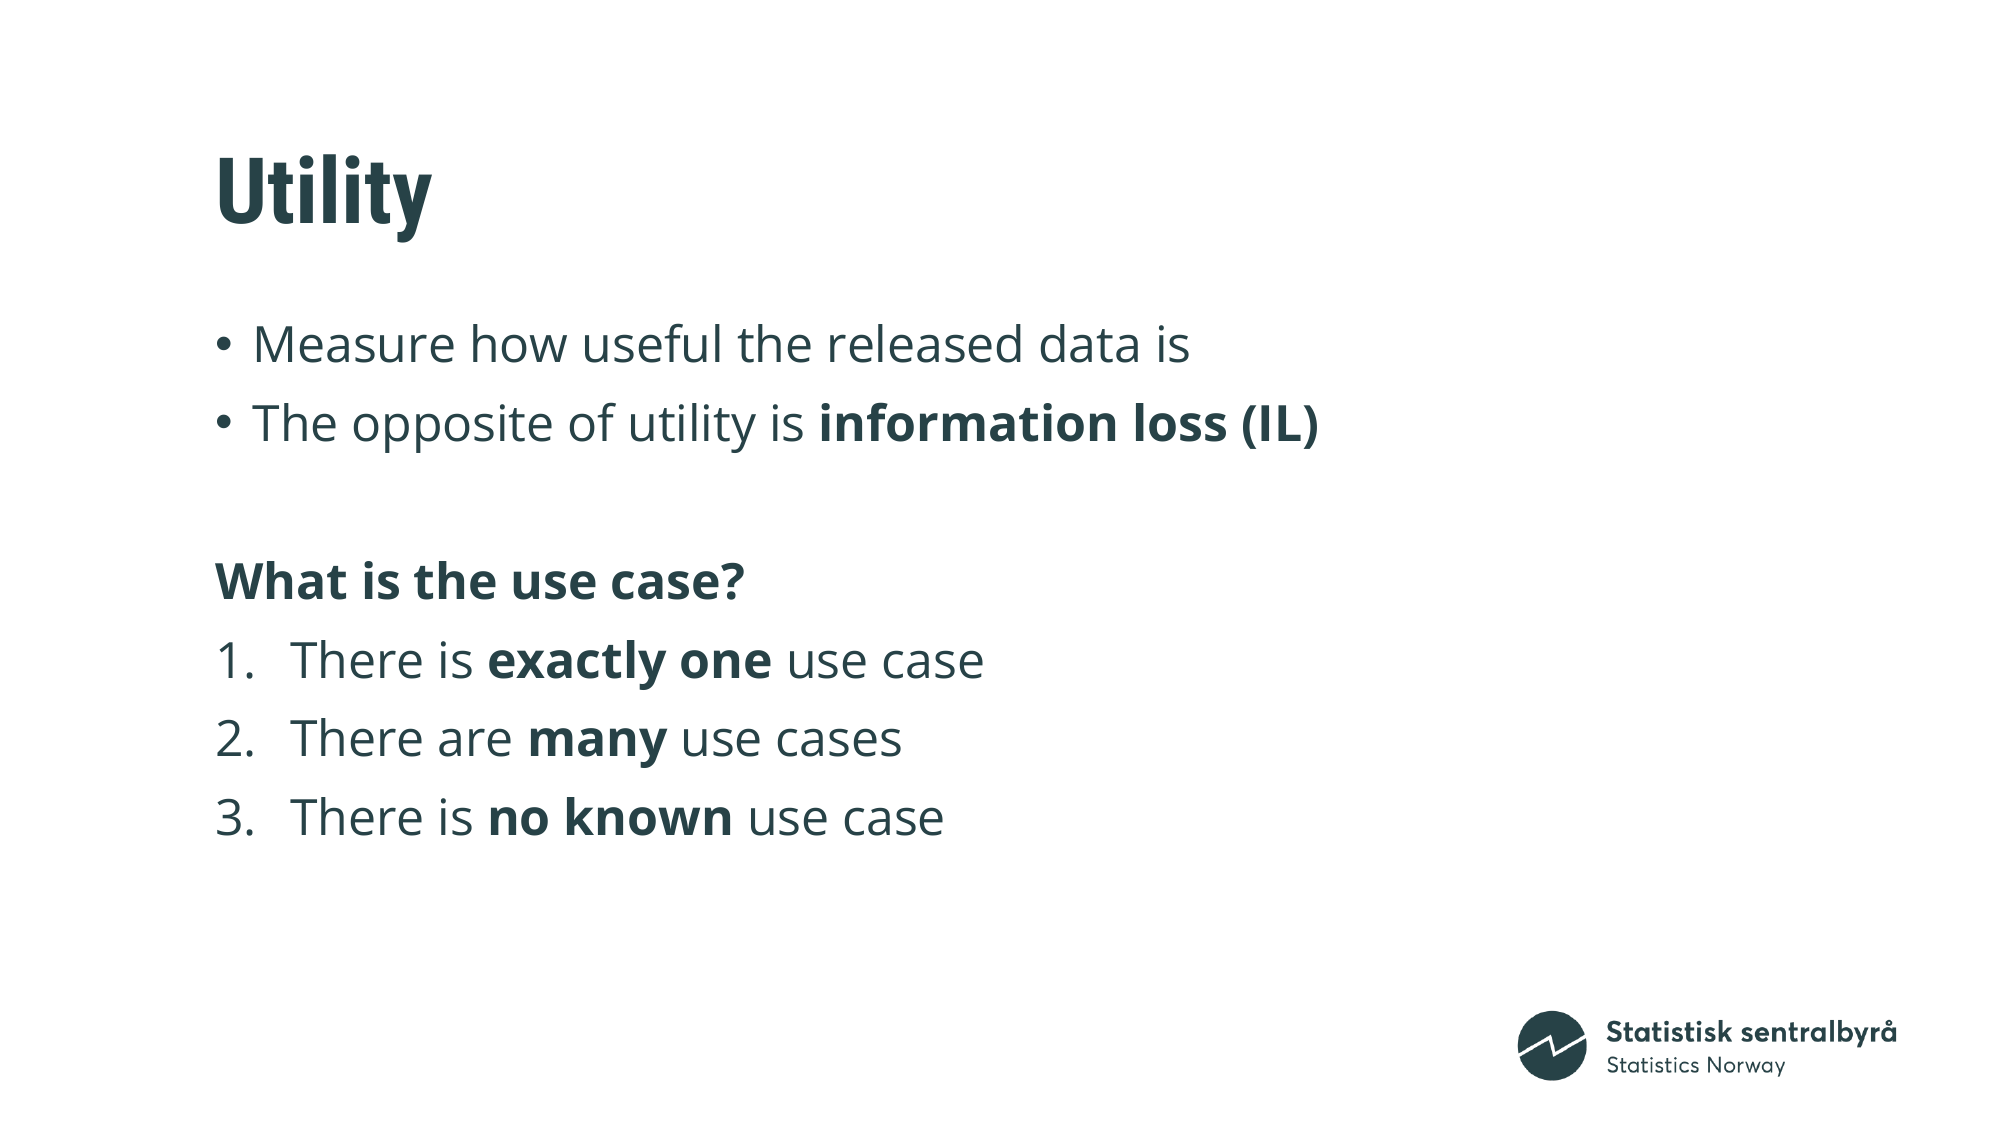

# Utility
Measure how useful the released data is
The opposite of utility is information loss (IL)

What is the use case?
There is exactly one use case
There are many use cases
There is no known use case